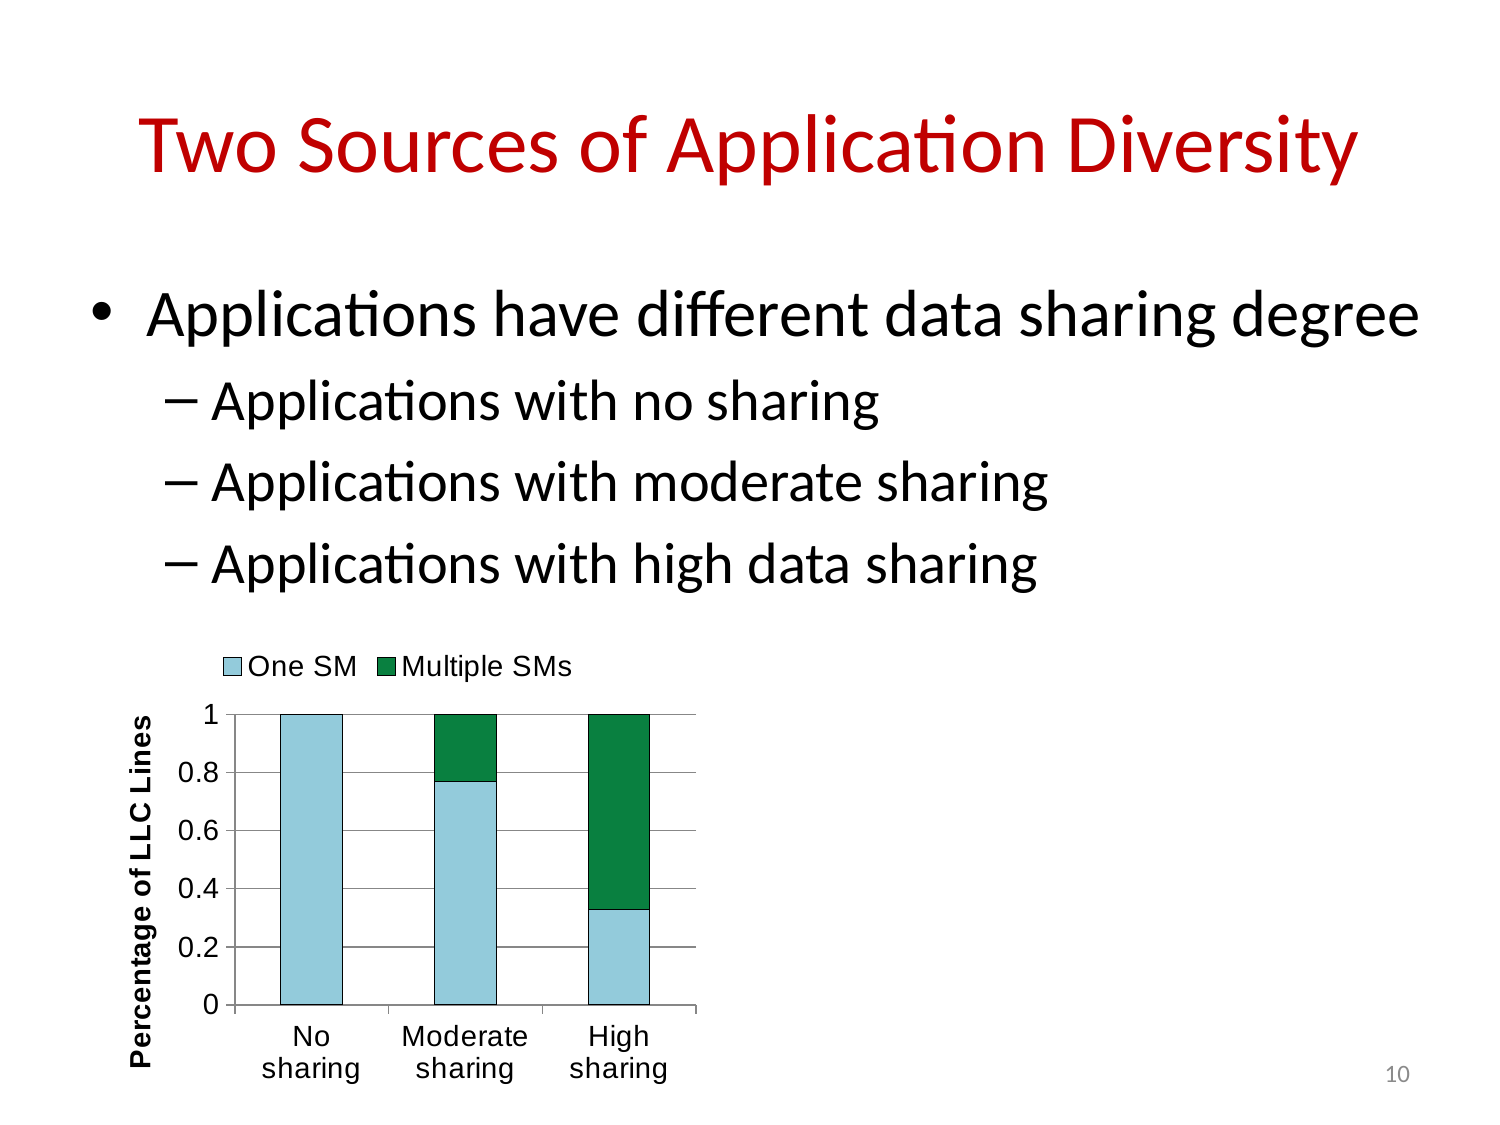

# Two Sources of Application Diversity
Applications have different data sharing degree
Applications with no sharing
Applications with moderate sharing
Applications with high data sharing

### Chart

| Category | One SM | Multiple SMs |
|---|---|---|
| No
sharing | 1.0 | 0.0 |
| Moderate sharing | 0.77 | 0.23 |
| High
sharing | 0.33 | 0.67 |
10